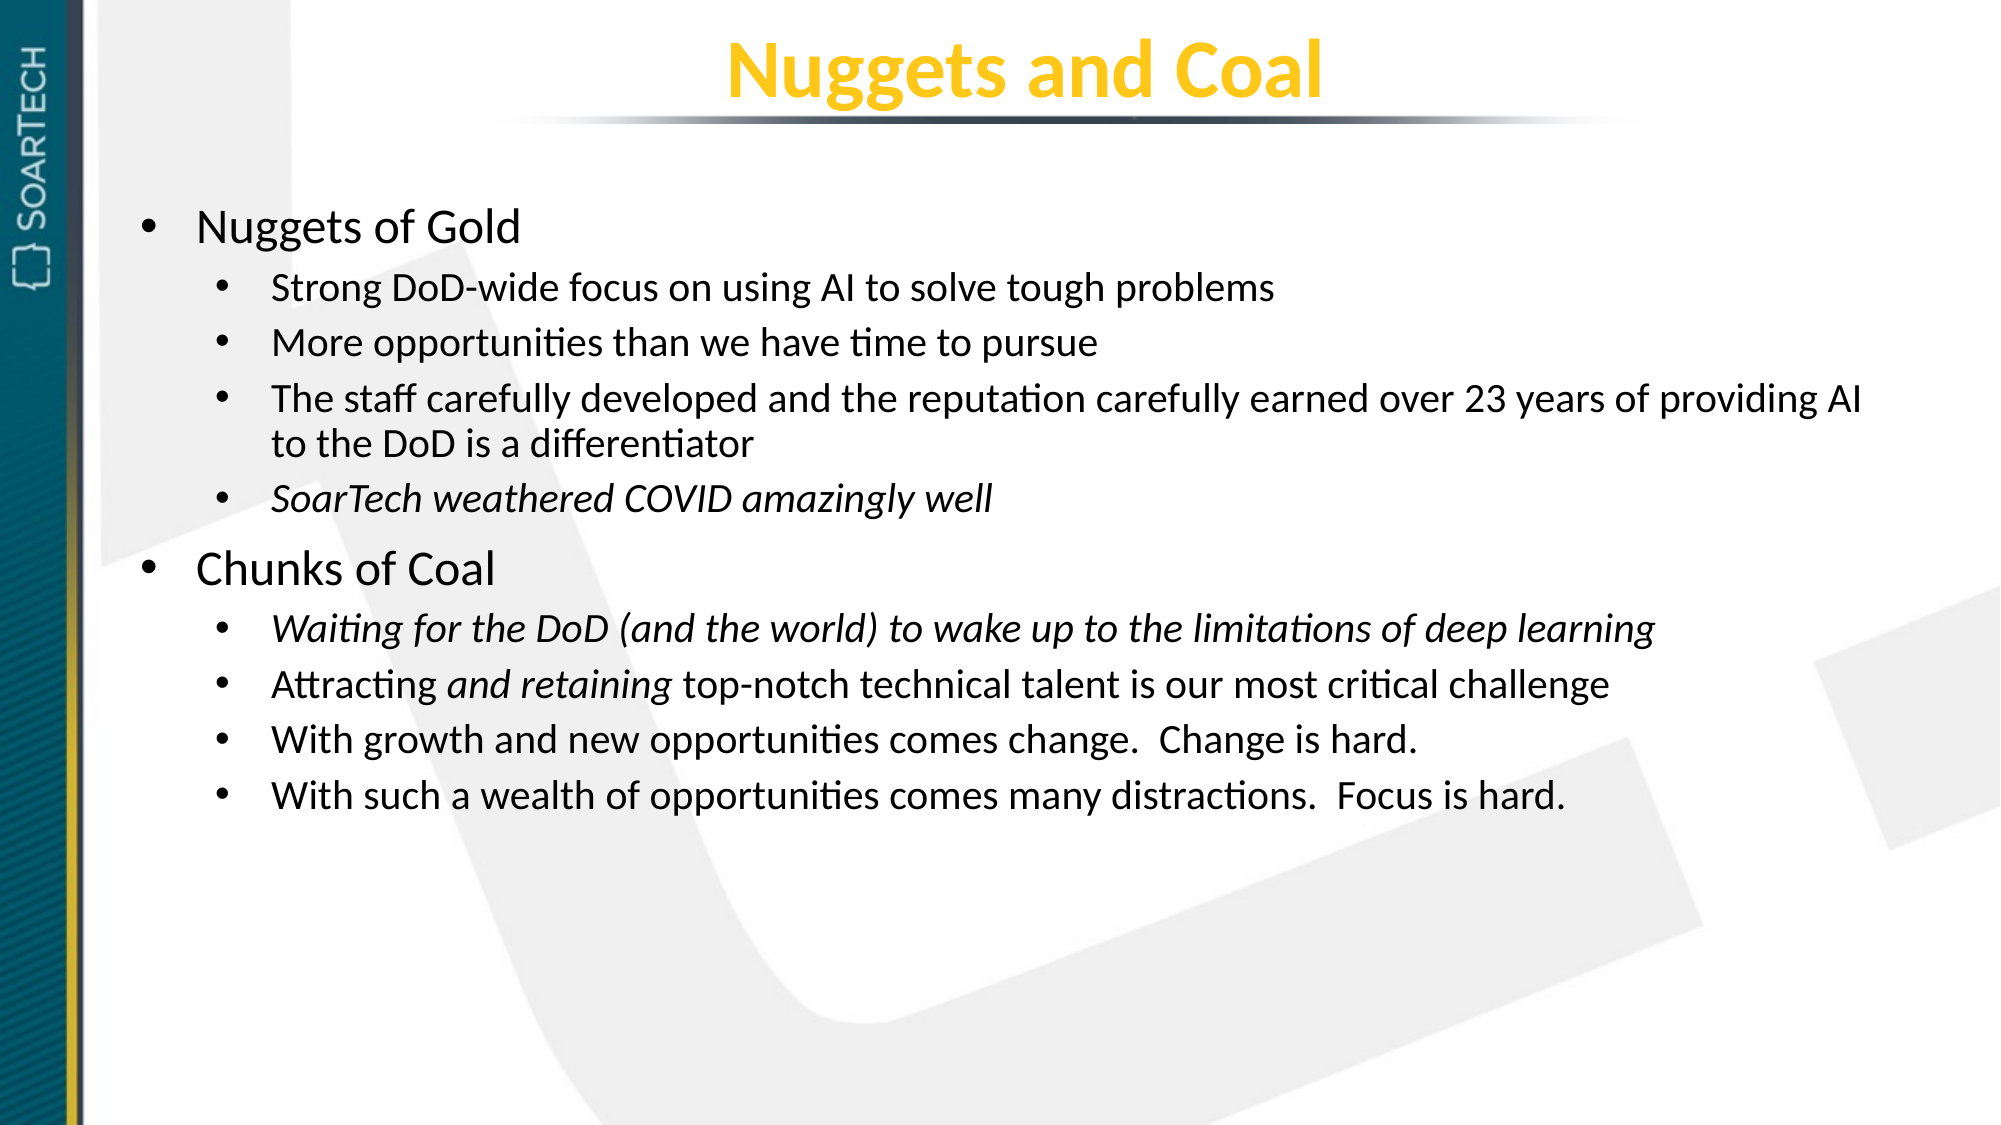

# Nuggets and Coal
Nuggets of Gold
Strong DoD-wide focus on using AI to solve tough problems
More opportunities than we have time to pursue
The staff carefully developed and the reputation carefully earned over 23 years of providing AI to the DoD is a differentiator
SoarTech weathered COVID amazingly well
Chunks of Coal
Waiting for the DoD (and the world) to wake up to the limitations of deep learning
Attracting and retaining top-notch technical talent is our most critical challenge
With growth and new opportunities comes change.  Change is hard.
With such a wealth of opportunities comes many distractions.  Focus is hard.